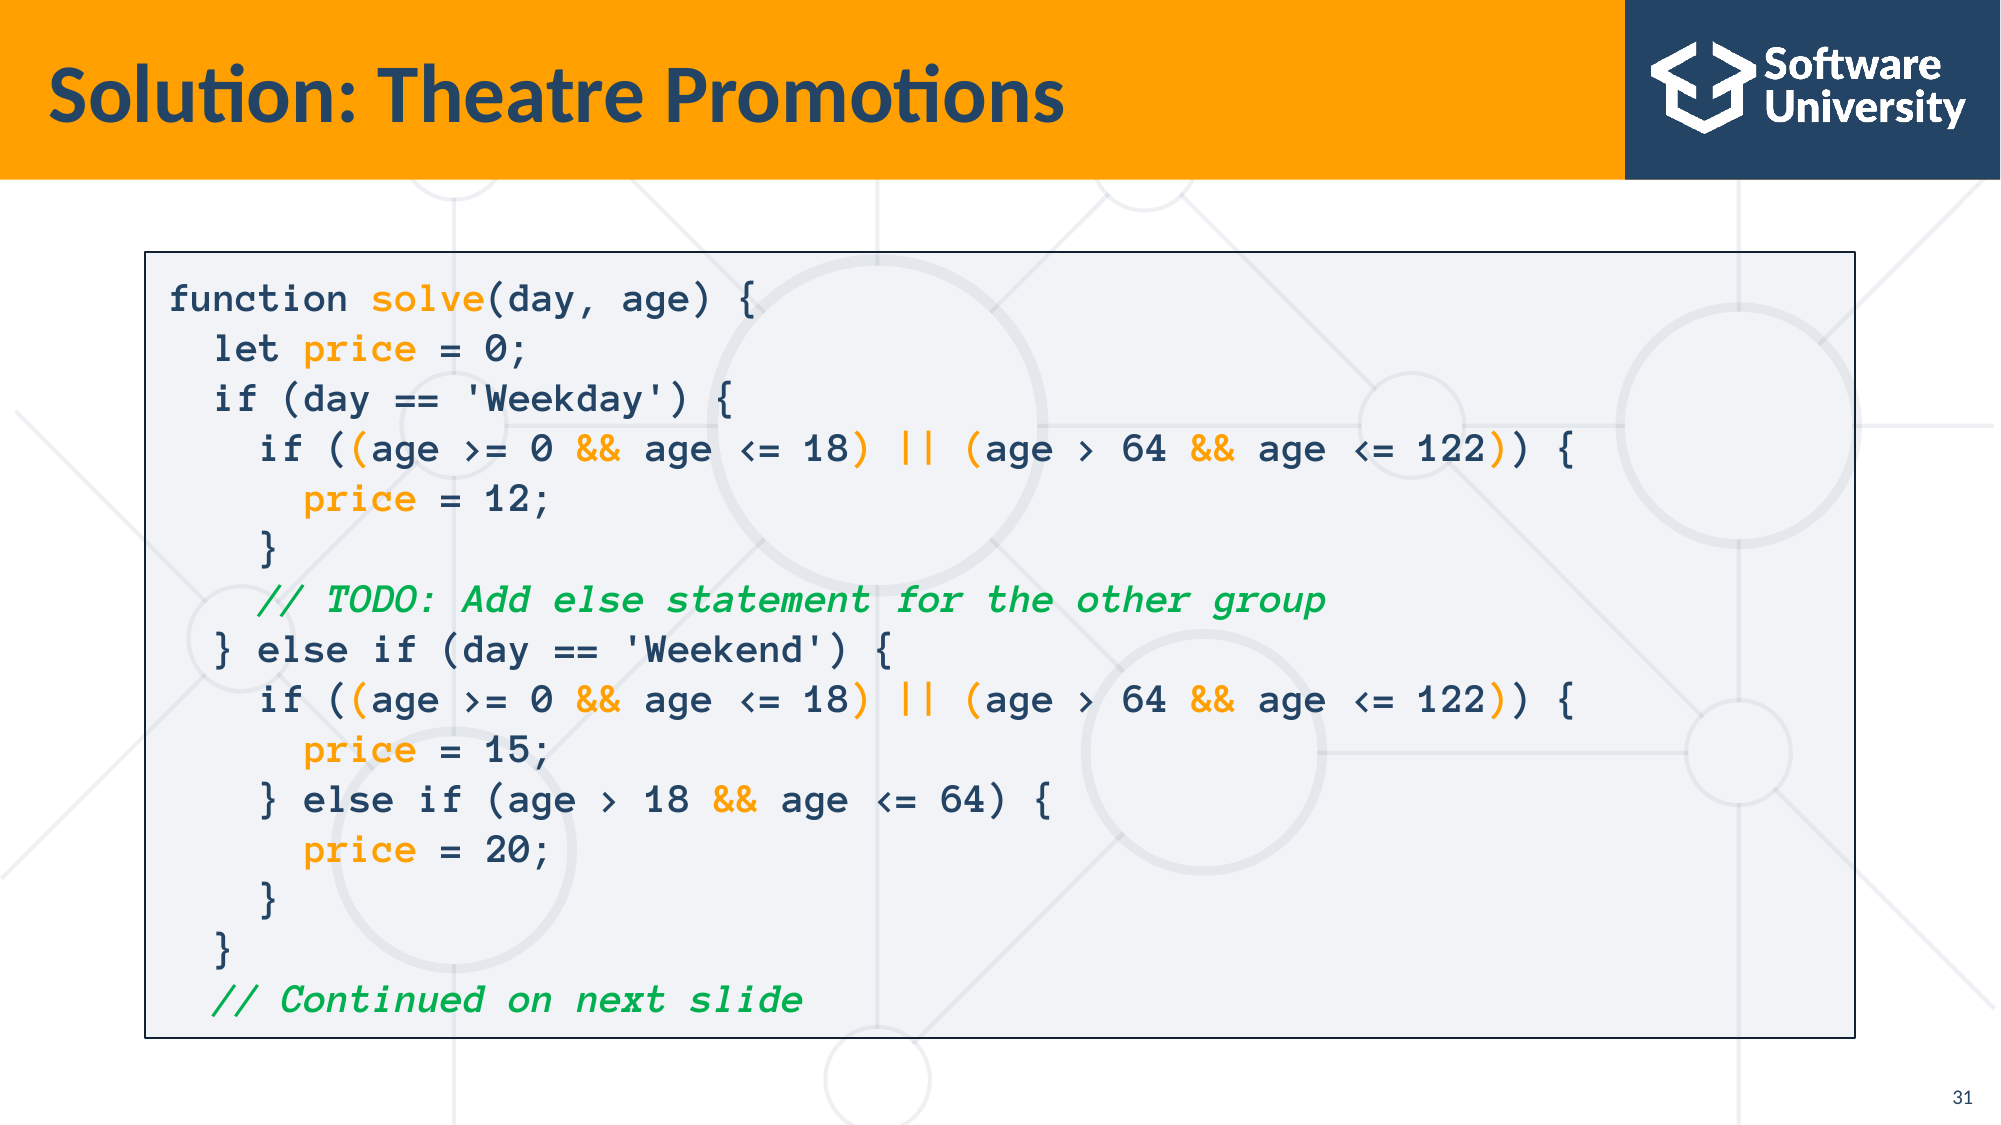

# Solution: Theatre Promotions
function solve(day, age) {
  let price = 0;
  if (day == 'Weekday') {
    if ((age >= 0 && age <= 18) || (age > 64 && age <= 122)) {
      price = 12;
    }
    // TODO: Add else statement for the other group
  } else if (day == 'Weekend') {
    if ((age >= 0 && age <= 18) || (age > 64 && age <= 122)) {
      price = 15;
    } else if (age > 18 && age <= 64) {
      price = 20;
    }
  }
  // Continued on next slide
31